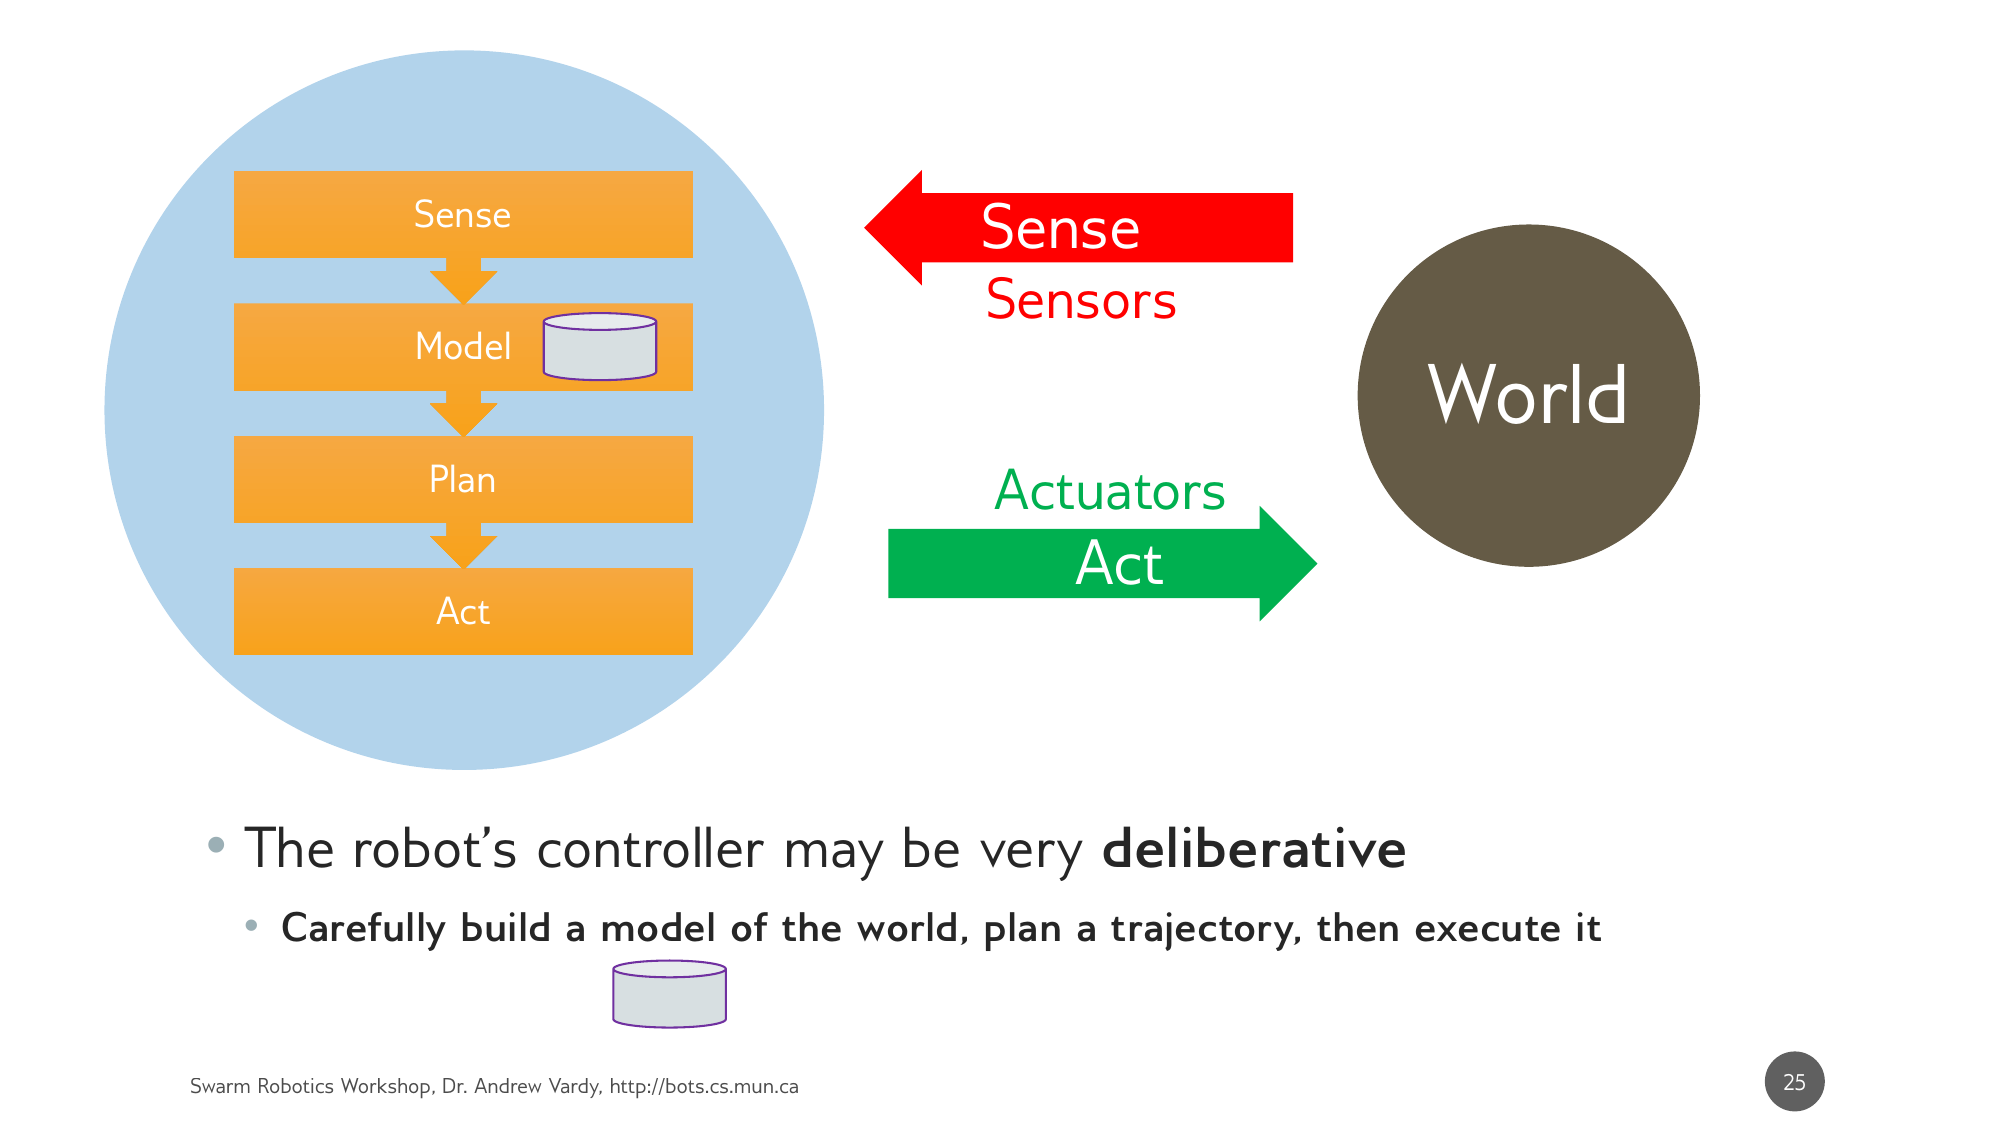

Sense
World
Act
Act
Plan
Model
Sense
Sensors

Actuators
The robot’s controller may be very deliberative
Carefully build a model of the world, plan a trajectory, then execute it

25
Swarm Robotics Workshop, Dr. Andrew Vardy, http://bots.cs.mun.ca